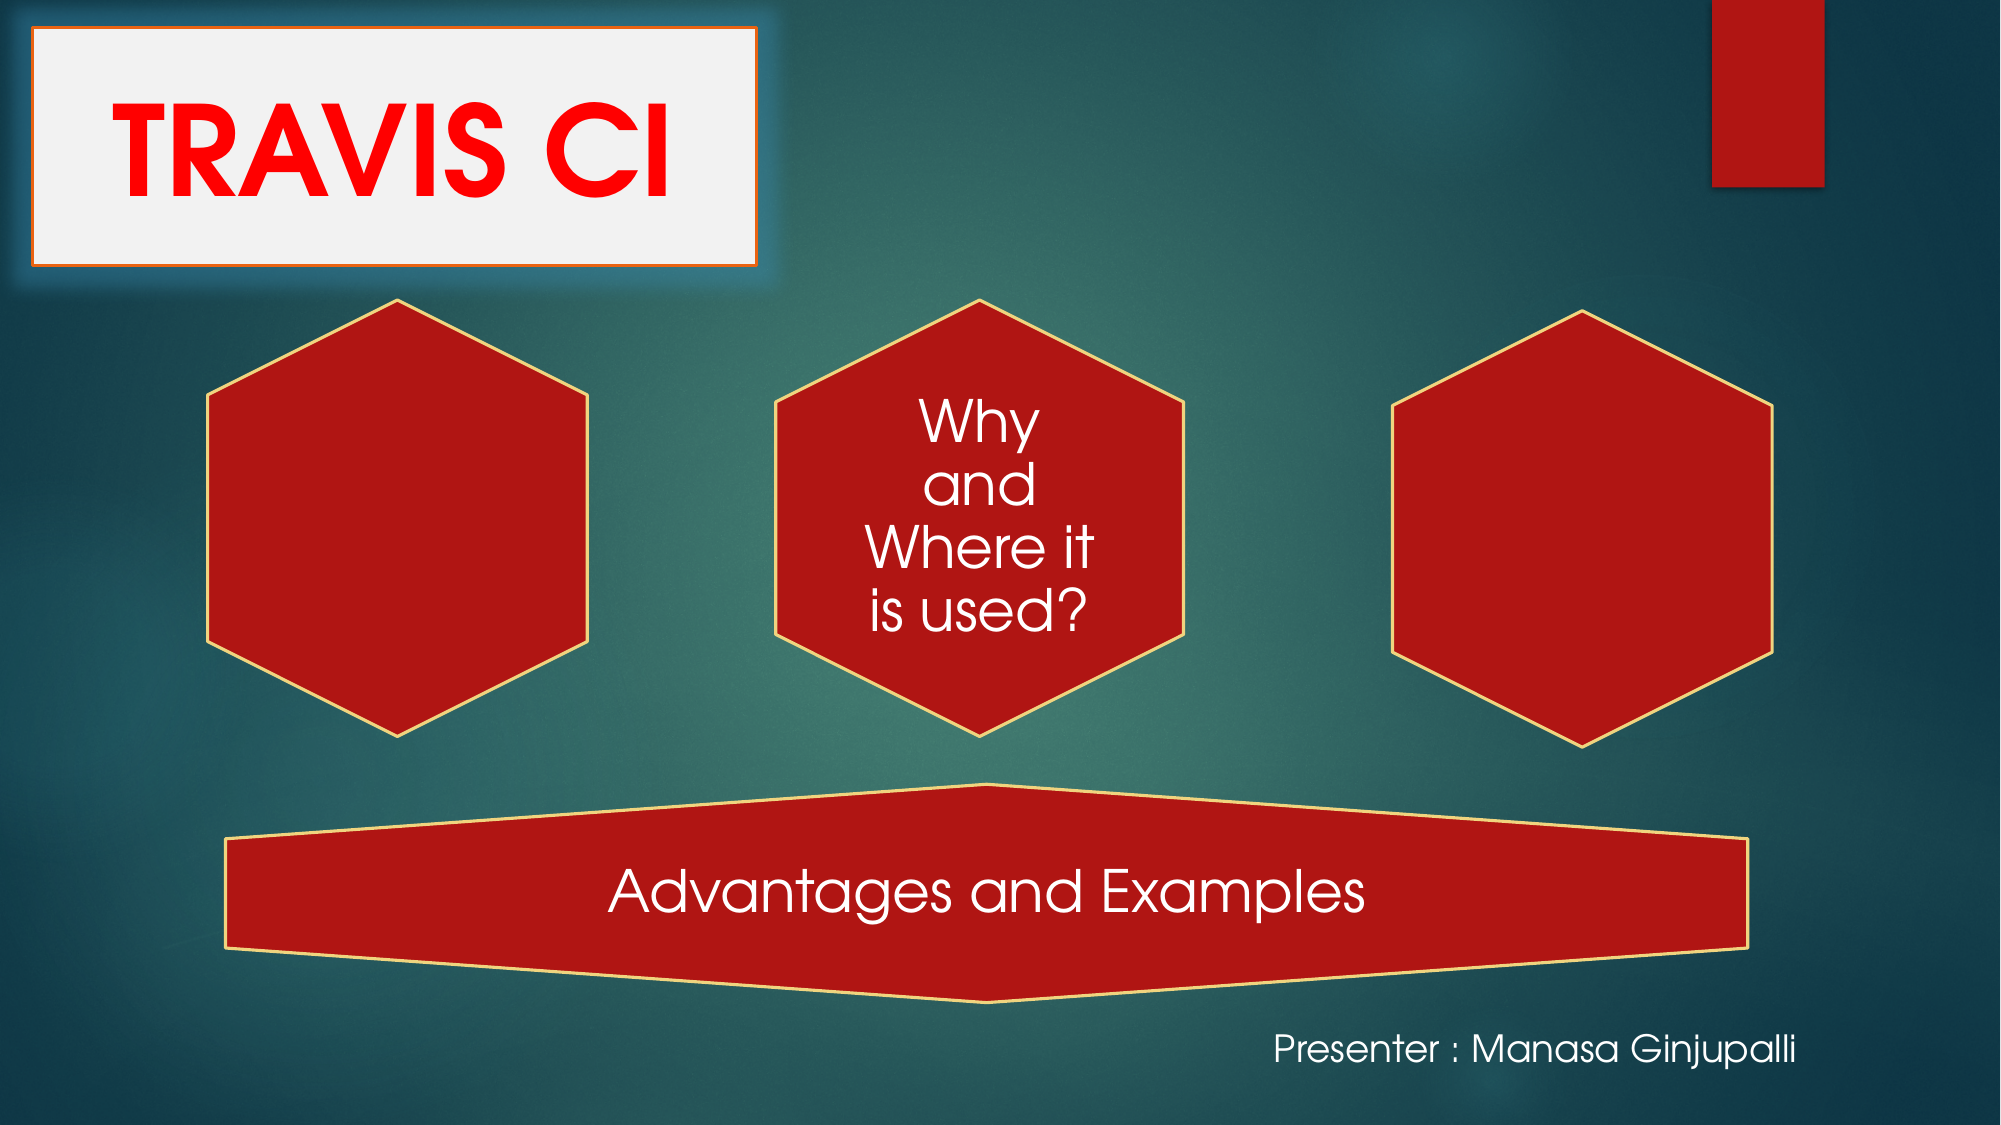

TRAVIS CI
Why and Where it is used?

Advantages and Examples

Presenter : Manasa Ginjupalli